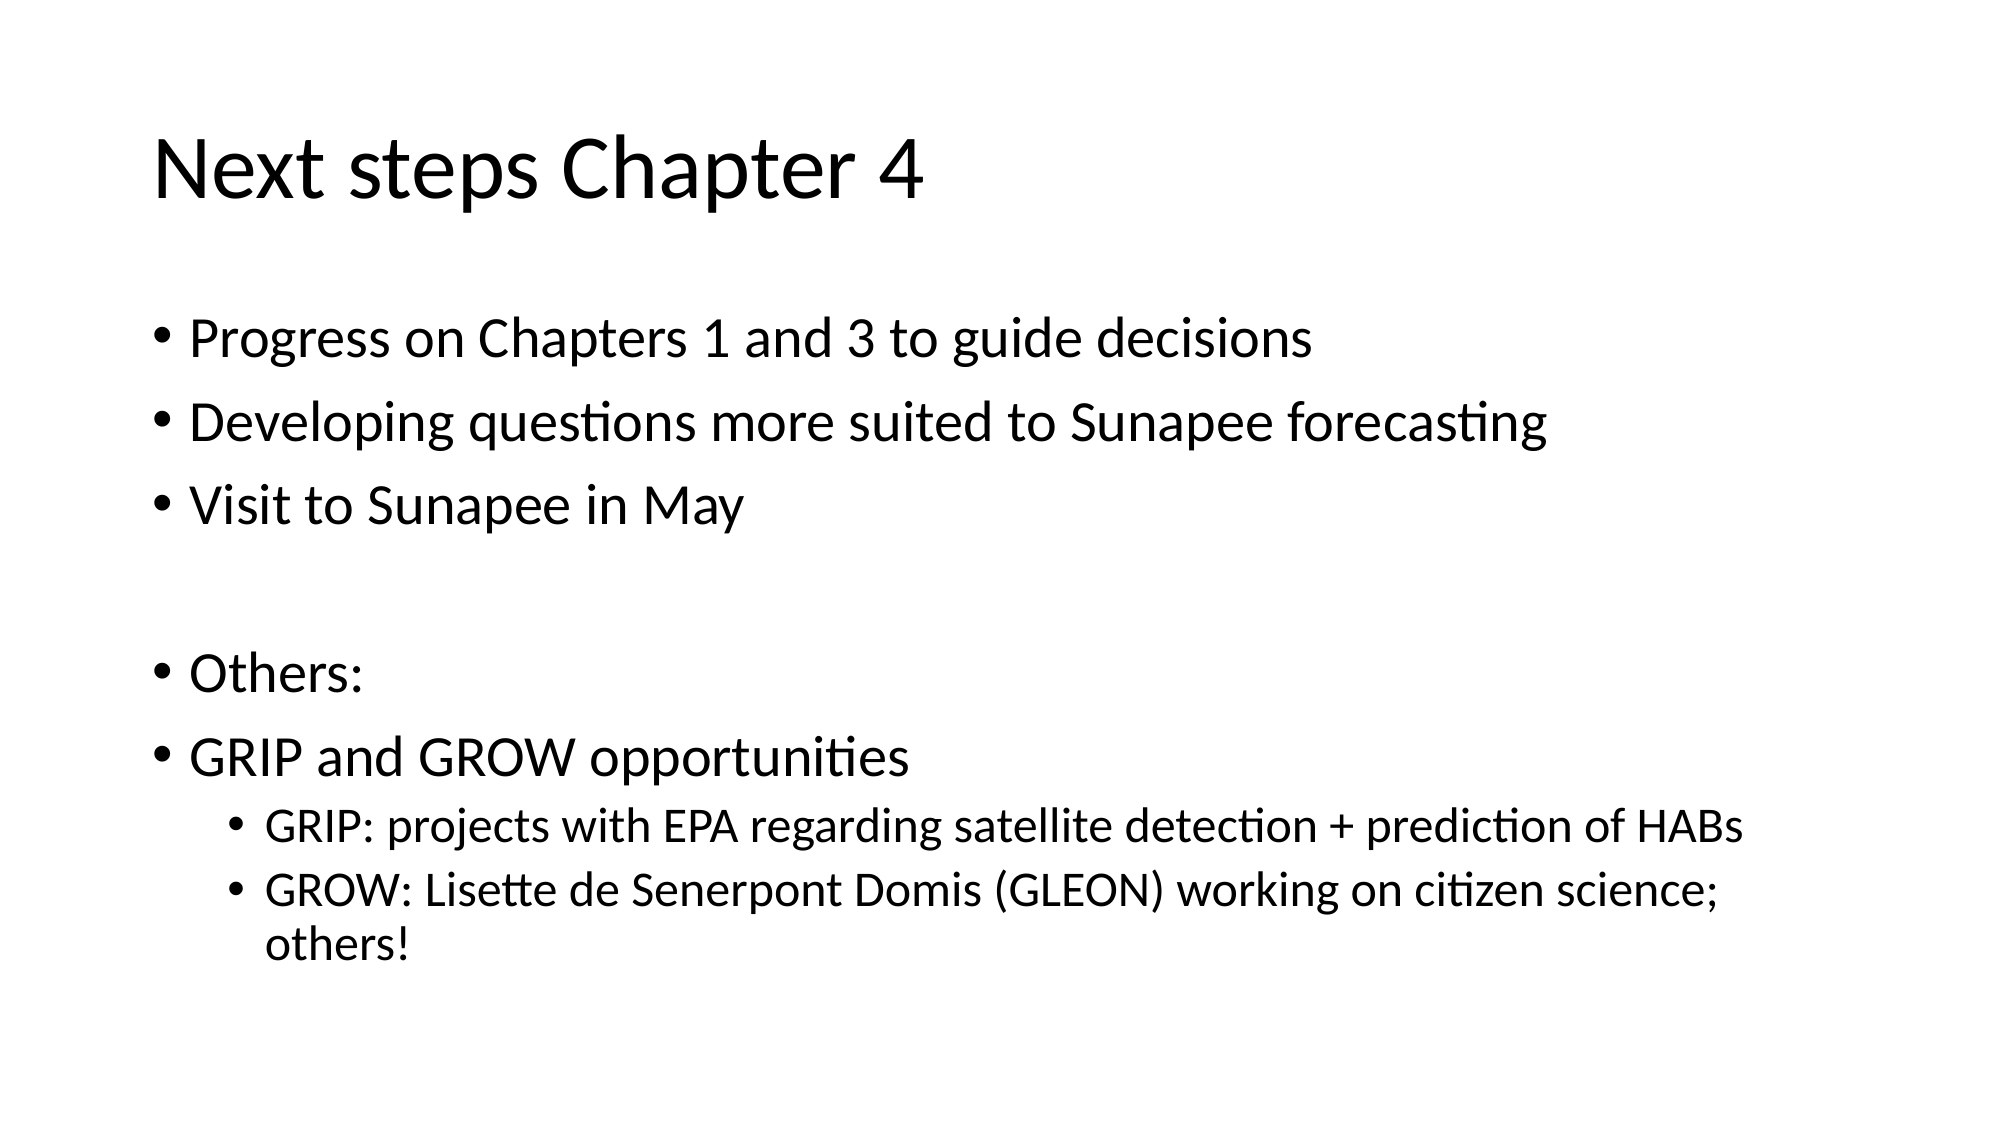

# Next steps Chapter 4
Progress on Chapters 1 and 3 to guide decisions
Developing questions more suited to Sunapee forecasting
Visit to Sunapee in May

Others:
GRIP and GROW opportunities
GRIP: projects with EPA regarding satellite detection + prediction of HABs
GROW: Lisette de Senerpont Domis (GLEON) working on citizen science; others!